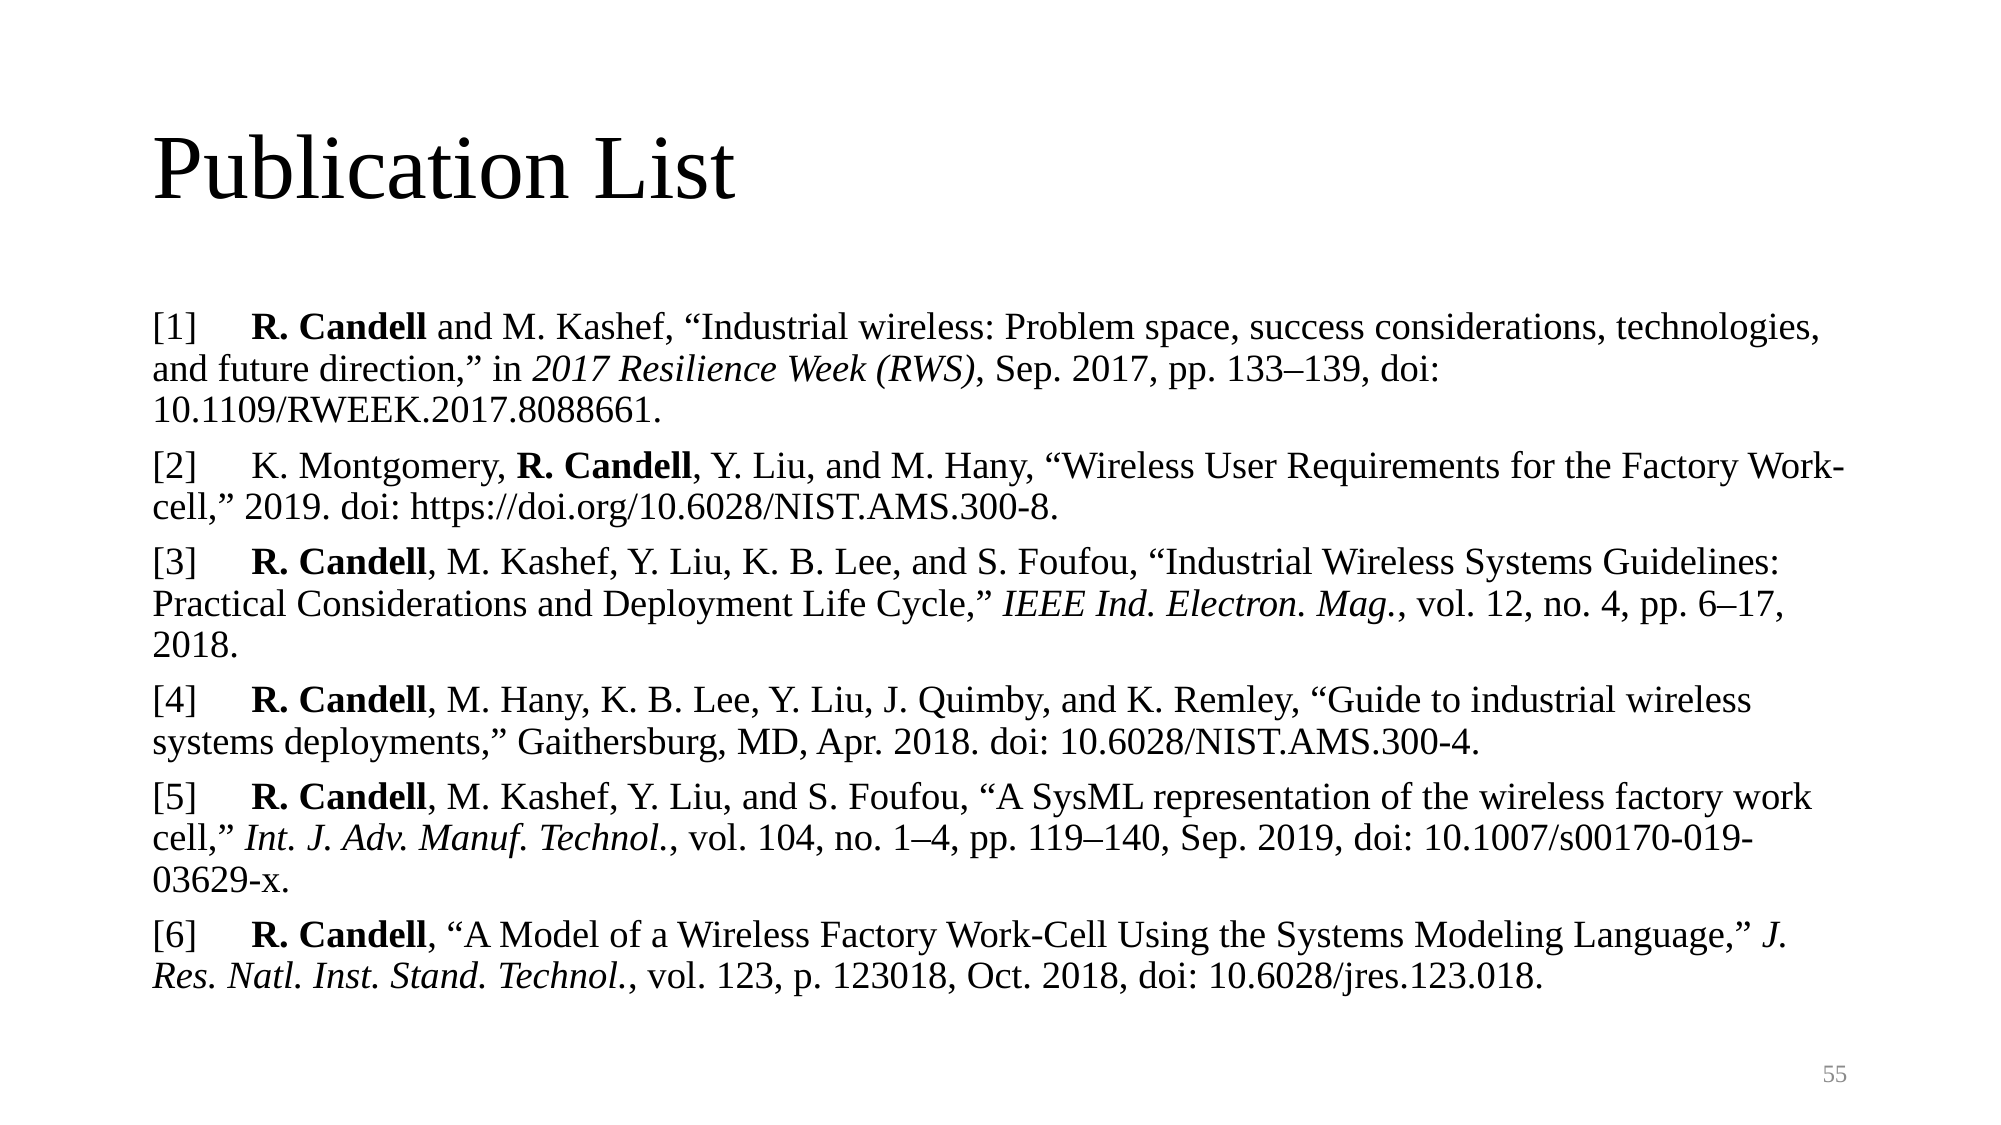

# Publication List
[1]	R. Candell and M. Kashef, “Industrial wireless: Problem space, success considerations, technologies, and future direction,” in 2017 Resilience Week (RWS), Sep. 2017, pp. 133–139, doi: 10.1109/RWEEK.2017.8088661.
[2]	K. Montgomery, R. Candell, Y. Liu, and M. Hany, “Wireless User Requirements for the Factory Work-cell,” 2019. doi: https://doi.org/10.6028/NIST.AMS.300-8.
[3]	R. Candell, M. Kashef, Y. Liu, K. B. Lee, and S. Foufou, “Industrial Wireless Systems Guidelines: Practical Considerations and Deployment Life Cycle,” IEEE Ind. Electron. Mag., vol. 12, no. 4, pp. 6–17, 2018.
[4]	R. Candell, M. Hany, K. B. Lee, Y. Liu, J. Quimby, and K. Remley, “Guide to industrial wireless systems deployments,” Gaithersburg, MD, Apr. 2018. doi: 10.6028/NIST.AMS.300-4.
[5]	R. Candell, M. Kashef, Y. Liu, and S. Foufou, “A SysML representation of the wireless factory work cell,” Int. J. Adv. Manuf. Technol., vol. 104, no. 1–4, pp. 119–140, Sep. 2019, doi: 10.1007/s00170-019-03629-x.
[6]	R. Candell, “A Model of a Wireless Factory Work-Cell Using the Systems Modeling Language,” J. Res. Natl. Inst. Stand. Technol., vol. 123, p. 123018, Oct. 2018, doi: 10.6028/jres.123.018.
55